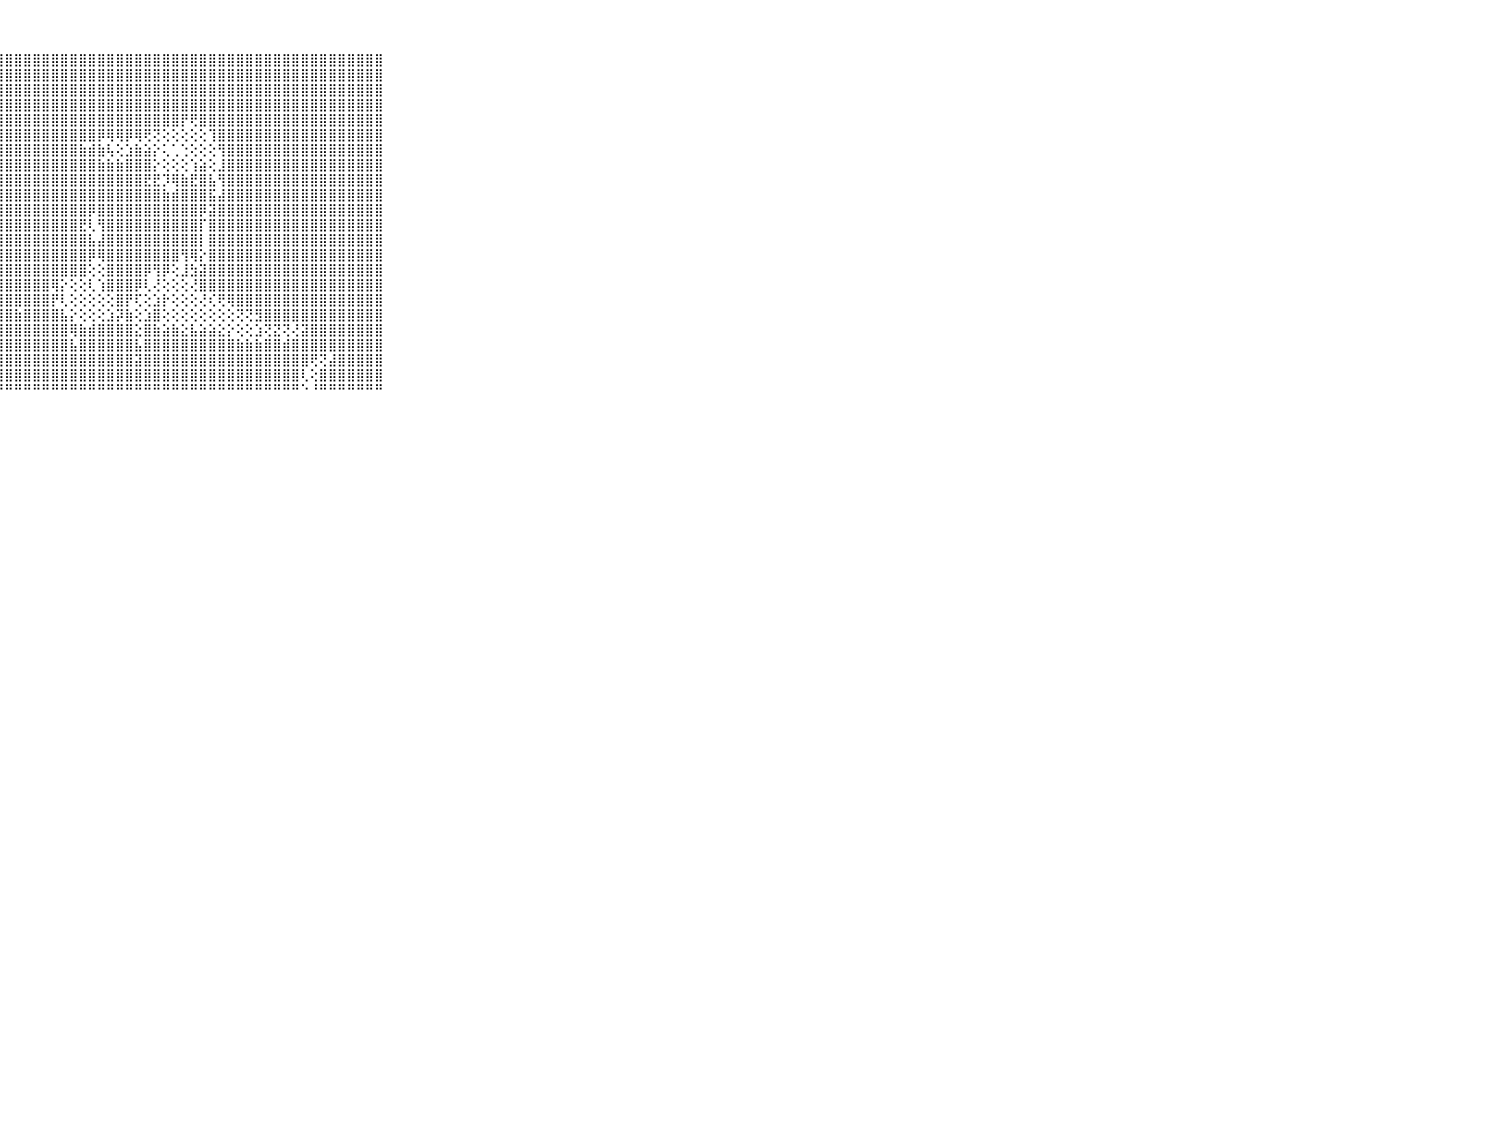

⠀⠀⠀⠀⠀⠀⠀⠀⠀⠀⠀⣿⣿⣿⣿⣿⣿⣿⣿⣿⣿⣿⣿⣿⣿⣿⣿⣿⣿⣿⣿⣿⣿⣿⣿⣿⣿⣿⣿⣿⣿⣿⣿⣿⣿⣿⣿⣿⣿⣿⣿⣿⣿⣿⣿⣿⣿⣿⣿⣿⣿⣿⣿⣿⣿⣿⣿⣿⣿⠀⠀⠀⠀⠀⠀⠀⠀⠀⠀⠀⠀
⠀⠀⠀⠀⠀⠀⠀⠀⠀⠀⠀⣿⣿⣿⣿⣿⣿⣿⣿⣿⣿⣿⣿⣿⣿⣿⣿⣿⣿⣿⣿⣿⣿⣿⣿⣿⣿⣿⣿⣿⣿⣿⣿⣿⣿⣿⣿⣿⣿⣿⣿⣿⣿⣿⣿⣿⣿⣿⣿⣿⣿⣿⣿⣿⣿⣿⣿⣿⣿⠀⠀⠀⠀⠀⠀⠀⠀⠀⠀⠀⠀
⠀⠀⠀⠀⠀⠀⠀⠀⠀⠀⠀⣿⣿⣿⣿⣿⣿⣿⣿⣿⣿⣿⣿⣿⣿⣿⣿⣿⣿⣿⣿⣿⣿⣿⣿⣿⣿⣿⣿⣿⣿⣿⣿⣿⣿⣿⣿⣿⣿⣿⣿⣿⣿⣿⣿⣿⣿⣿⣿⣿⣿⣿⣿⣿⣿⣿⣿⣿⣿⠀⠀⠀⠀⠀⠀⠀⠀⠀⠀⠀⠀
⠀⠀⠀⠀⠀⠀⠀⠀⠀⠀⠀⣿⣿⣿⣿⣿⣿⣿⣿⣿⣿⣿⣿⣿⣿⣿⣿⣿⣿⣿⣿⣿⣿⣿⣿⣿⣿⣿⣿⣿⣿⣿⣿⣿⣿⣿⣿⣿⣿⣿⣿⣿⣿⣿⣿⣿⣿⣿⣿⣿⣿⣿⣿⣿⣿⣿⣿⣿⣿⠀⠀⠀⠀⠀⠀⠀⠀⠀⠀⠀⠀
⠀⠀⠀⠀⠀⠀⠀⠀⠀⠀⠀⣿⣿⣿⣿⣿⣿⣿⣿⣿⣿⣿⣿⣿⣿⣿⣿⣿⣿⣿⣿⣿⣿⣿⣿⣿⣿⣿⣿⣿⣿⣿⣿⣿⣿⣿⣿⡟⢟⣿⣿⣿⣿⣿⣿⣿⣿⣿⣿⣿⣿⣿⣿⣿⣿⣿⣿⣿⣿⠀⠀⠀⠀⠀⠀⠀⠀⠀⠀⠀⠀
⠀⠀⠀⠀⠀⠀⠀⠀⠀⠀⠀⣿⣿⣿⣿⣿⣿⣿⣿⣿⣿⣿⣿⣿⣿⣿⣿⣿⣿⣿⣿⣿⣿⣿⣿⣿⣿⣿⡿⢿⢿⡿⢿⢟⢝⢕⢕⢕⢕⢕⢹⣿⣿⣿⣿⣿⣿⣿⣿⣿⣿⣿⣿⣿⣿⣿⣿⣿⣿⠀⠀⠀⠀⠀⠀⠀⠀⠀⠀⠀⠀
⠀⠀⠀⠀⠀⠀⠀⠀⠀⠀⠀⣿⣿⣿⣿⣿⣿⣿⣿⣿⣿⣿⣿⣿⣿⣿⣿⣿⣿⣿⣿⣿⣿⣿⣿⣿⣷⣾⣷⢧⢕⣱⣷⣵⡕⢅⢁⢑⢕⢕⢕⢻⣿⣿⣿⣿⣿⣿⣿⣿⣿⣿⣿⣿⣿⣿⣿⣿⣿⠀⠀⠀⠀⠀⠀⠀⠀⠀⠀⠀⠀
⠀⠀⠀⠀⠀⠀⠀⠀⠀⠀⠀⣿⣿⣿⣿⣿⣿⣿⣿⣿⣿⣿⣿⣿⣿⣿⣿⣿⣿⣿⣿⣿⣿⣿⣿⣿⣿⣿⣷⣷⣷⣿⣿⣿⡕⢕⢕⢕⢱⣵⢕⣸⣿⣿⣿⣿⣿⣿⣿⣿⣿⣿⣿⣿⣿⣿⣿⣿⣿⠀⠀⠀⠀⠀⠀⠀⠀⠀⠀⠀⠀
⠀⠀⠀⠀⠀⠀⠀⠀⠀⠀⠀⣿⣿⣿⣿⣿⣿⣿⣿⣿⣿⣿⣿⣿⣿⣿⣿⣿⣿⣿⣿⣿⣿⣿⣿⣿⣿⣿⣿⣿⣿⣿⣿⣟⣟⡹⢿⣷⣟⣿⣧⢻⣿⣿⣿⣿⣿⣿⣿⣿⣿⣿⣿⣿⣿⣿⣿⣿⣿⠀⠀⠀⠀⠀⠀⠀⠀⠀⠀⠀⠀
⠀⠀⠀⠀⠀⠀⠀⠀⠀⠀⠀⣿⣿⣿⣿⣿⣿⣿⣿⣿⣿⣿⣿⣿⣿⣿⣿⣿⣿⣿⣿⣿⣿⣿⣿⣿⣿⣿⣿⣿⣿⣿⣿⣿⣿⣷⣾⣿⣿⣿⣯⣼⣿⣿⣿⣿⣿⣿⣿⣿⣿⣿⣿⣿⣿⣿⣿⣿⣿⠀⠀⠀⠀⠀⠀⠀⠀⠀⠀⠀⠀
⠀⠀⠀⠀⠀⠀⠀⠀⠀⠀⠀⣿⣿⣿⣿⣿⣿⣿⣿⣿⣿⣿⣿⣿⣿⣿⣿⣿⣿⣿⣿⣿⣿⣿⣿⣿⣿⡿⣿⣿⣿⣿⣿⣿⣿⣿⣿⣿⣿⡿⣽⣿⣿⣿⣿⣿⣿⣿⣿⣿⣿⣿⣿⣿⣿⣿⣿⣿⣿⠀⠀⠀⠀⠀⠀⠀⠀⠀⠀⠀⠀
⠀⠀⠀⠀⠀⠀⠀⠀⠀⠀⠀⣿⣿⣿⣿⣿⣿⣿⣿⣿⣿⣿⣿⣿⣿⣿⣿⣿⣿⣿⣿⣿⣿⣿⣿⣿⣟⢇⢻⣿⣿⣿⣿⣿⣿⣿⣿⣿⣿⡏⣿⣿⣿⣿⣿⣿⣿⣿⣿⣿⣿⣿⣿⣿⣿⣿⣿⣿⣿⠀⠀⠀⠀⠀⠀⠀⠀⠀⠀⠀⠀
⠀⠀⠀⠀⠀⠀⠀⠀⠀⠀⠀⣿⣿⣿⣿⣿⣿⣿⣿⣿⣿⣿⣿⣿⣿⣿⣿⣿⣿⣿⣿⣿⣿⣿⣿⣿⣿⣧⣼⣿⣿⣿⣿⣿⣿⣿⣿⣿⣿⡇⣿⣿⣿⣿⣿⣿⣿⣿⣿⣿⣿⣿⣿⣿⣿⣿⣿⣿⣿⠀⠀⠀⠀⠀⠀⠀⠀⠀⠀⠀⠀
⠀⠀⠀⠀⠀⠀⠀⠀⠀⠀⠀⣿⣿⣿⣿⣿⣿⣿⣿⣿⣿⣿⣿⣿⣿⣿⣿⣿⣿⣿⣿⣿⣿⣿⣿⣿⣿⡿⢿⣿⣿⣿⣿⣿⣿⣿⣿⢻⢿⡕⣿⣿⣿⣿⣿⣿⣿⣿⣿⣿⣿⣿⣿⣿⣿⣿⣿⣿⣿⠀⠀⠀⠀⠀⠀⠀⠀⠀⠀⠀⠀
⠀⠀⠀⠀⠀⠀⠀⠀⠀⠀⠀⣿⣿⣿⣿⣿⣿⣿⣿⣿⣿⣿⣿⣿⣿⣿⣿⣿⣿⣿⣿⣿⣿⣿⣿⣿⣿⢕⢕⣿⣿⣿⣿⡿⢻⡿⢕⣸⣳⣽⣿⣿⣿⣿⣿⣿⣿⣿⣿⣿⣿⣿⣿⣿⣿⣿⣿⣿⣿⠀⠀⠀⠀⠀⠀⠀⠀⠀⠀⠀⠀
⠀⠀⠀⠀⠀⠀⠀⠀⠀⠀⠀⣿⣿⣿⣿⣿⣿⣿⣿⣿⣿⣿⣿⣿⣿⣿⣿⣿⣿⣿⣿⣿⣿⢿⡕⢕⢕⢇⢱⣿⣿⣿⡿⢇⢜⢕⢕⢕⢜⣿⣿⣿⣿⣿⣿⣿⣿⣿⣿⣿⣿⣿⣿⣿⣿⣿⣿⣿⣿⠀⠀⠀⠀⠀⠀⠀⠀⠀⠀⠀⠀
⠀⠀⠀⠀⠀⠀⠀⠀⠀⠀⠀⣿⣿⣿⣿⣿⣿⣿⣿⣿⣿⣿⣿⣿⣿⣿⣿⣿⣿⣿⣿⣿⣿⡟⢇⢕⢕⢕⢕⢕⣿⡟⢏⢕⣱⡗⢕⢕⢕⢜⢎⢟⢿⣿⣿⣿⣿⣿⣿⣿⣿⣿⣿⣿⣿⣿⣿⣿⣿⠀⠀⠀⠀⠀⠀⠀⠀⠀⠀⠀⠀
⠀⠀⠀⠀⠀⠀⠀⠀⠀⠀⠀⣿⣿⣿⣿⣿⣿⣿⣿⣿⣿⣿⣿⣿⣿⣿⣿⣿⣿⣷⣿⣿⣿⣿⣧⡕⢕⢕⢕⣱⡽⣷⢕⣱⣿⢕⢕⢕⢕⢕⢕⢕⢕⢝⢝⣻⣿⣿⣿⣿⣿⣿⣿⣿⣿⣿⣿⣿⣿⠀⠀⠀⠀⠀⠀⠀⠀⠀⠀⠀⠀
⠀⠀⠀⠀⠀⠀⠀⠀⠀⠀⠀⣿⣿⣿⣿⣿⣿⣿⣿⣿⣿⣿⣿⣿⣿⣿⣿⣿⣿⣿⣿⣿⣿⣿⣿⢿⣷⣾⣿⣿⣿⣿⣕⣿⣷⣵⣷⣕⣧⣵⣵⣕⡕⢕⢕⣱⢝⣝⢝⢜⣽⣿⣿⣿⣿⣿⣿⣿⣿⠀⠀⠀⠀⠀⠀⠀⠀⠀⠀⠀⠀
⠀⠀⠀⠀⠀⠀⠀⠀⠀⠀⠀⣿⣿⣿⣿⣿⣿⣿⣿⣿⣿⣿⣿⣿⣿⣿⣿⣿⣿⣿⣿⣿⣿⣿⣿⣧⣿⣿⣿⣿⣿⣿⣧⣿⣿⣿⣿⣿⣿⣿⣿⣿⣿⣷⣷⣷⣿⣿⣾⣿⣿⣿⣿⣿⣿⣿⣿⣿⣿⠀⠀⠀⠀⠀⠀⠀⠀⠀⠀⠀⠀
⠀⠀⠀⠀⠀⠀⠀⠀⠀⠀⠀⣿⣿⣿⣿⣿⣿⣿⣿⣿⣿⣿⣿⣿⣿⣿⣿⣿⣿⣿⣿⣿⣿⣿⣿⣿⣿⣿⣿⣿⣿⣿⣽⣿⣿⣿⣿⣿⣿⣿⣿⣿⣿⣿⣿⣿⣿⣿⣿⣿⣿⢟⢝⣼⣿⣿⣿⣿⣿⠀⠀⠀⠀⠀⠀⠀⠀⠀⠀⠀⠀
⠀⠀⠀⠀⠀⠀⠀⠀⠀⠀⠀⣿⣿⣿⣿⣿⣿⣿⣿⣿⣿⣿⣿⣿⣿⣿⣿⣿⣿⣿⣿⣿⣿⣿⣿⣿⣿⣿⣿⣿⣿⣿⣿⣿⣿⣿⣿⣿⣿⣿⣿⣿⣿⣿⣿⣿⣿⣿⣿⣿⢇⢕⣿⣿⣿⣿⣿⣿⣿⠀⠀⠀⠀⠀⠀⠀⠀⠀⠀⠀⠀
⠀⠀⠀⠀⠀⠀⠀⠀⠀⠀⠀⠛⠛⠛⠛⠛⠛⠛⠛⠛⠛⠛⠛⠛⠛⠛⠛⠛⠛⠛⠛⠛⠛⠛⠛⠛⠛⠛⠛⠛⠛⠛⠛⠛⠛⠛⠛⠛⠛⠛⠛⠛⠛⠛⠛⠛⠛⠛⠛⠛⠑⠘⠛⠛⠛⠛⠛⠛⠛⠀⠀⠀⠀⠀⠀⠀⠀⠀⠀⠀⠀